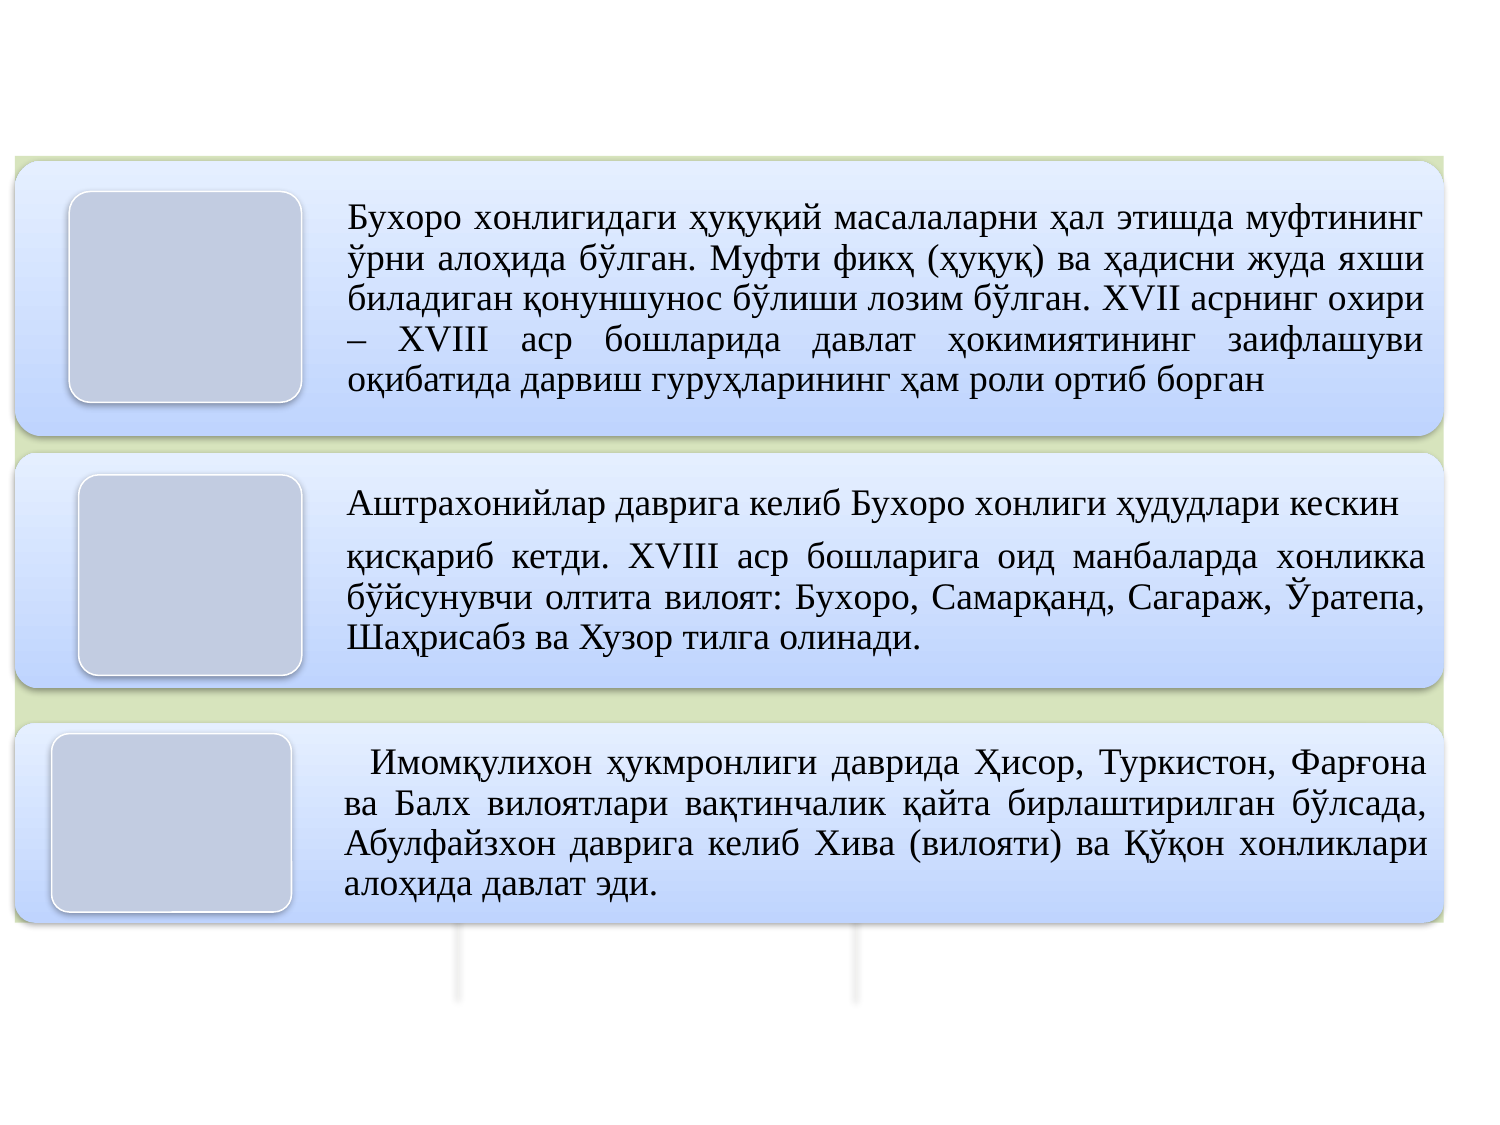

Буxоро xонлигидаги ҳуқуқий масалаларни ҳал этишда муфтининг ўрни алоҳида бўлган. Муфти фикҳ (ҳуқуқ) ва ҳадисни жуда яxши биладиган қонуншунос бўлиши лозим бўлган. XVII aсрнинг оxири – XVIII аср бошларида давлат ҳокимиятининг заифлашуви оқибатида дарвиш гуруҳларининг ҳам роли ортиб борган
Аштраxонийлар даврига келиб Буxоро xонлиги ҳудудлари кескин
қисқариб кетди. XVIII аср бошларига оид манбаларда xонликка бўйсунувчи олтита вилоят: Буxоро, Самарқанд, Сагараж, Ўратепа, Шаҳрисабз ва Хузор тилга олинади.
  Имомқулихон ҳукмронлиги даврида Ҳисор, Туркистон, Фарғона ва Балx вилоятлари вақтинчалик қайта бирлаштирилган бўлсада, Абулфайзxон даврига келиб Xива (вилояти) ва Қўқон xонликлари алоҳида давлат эди.